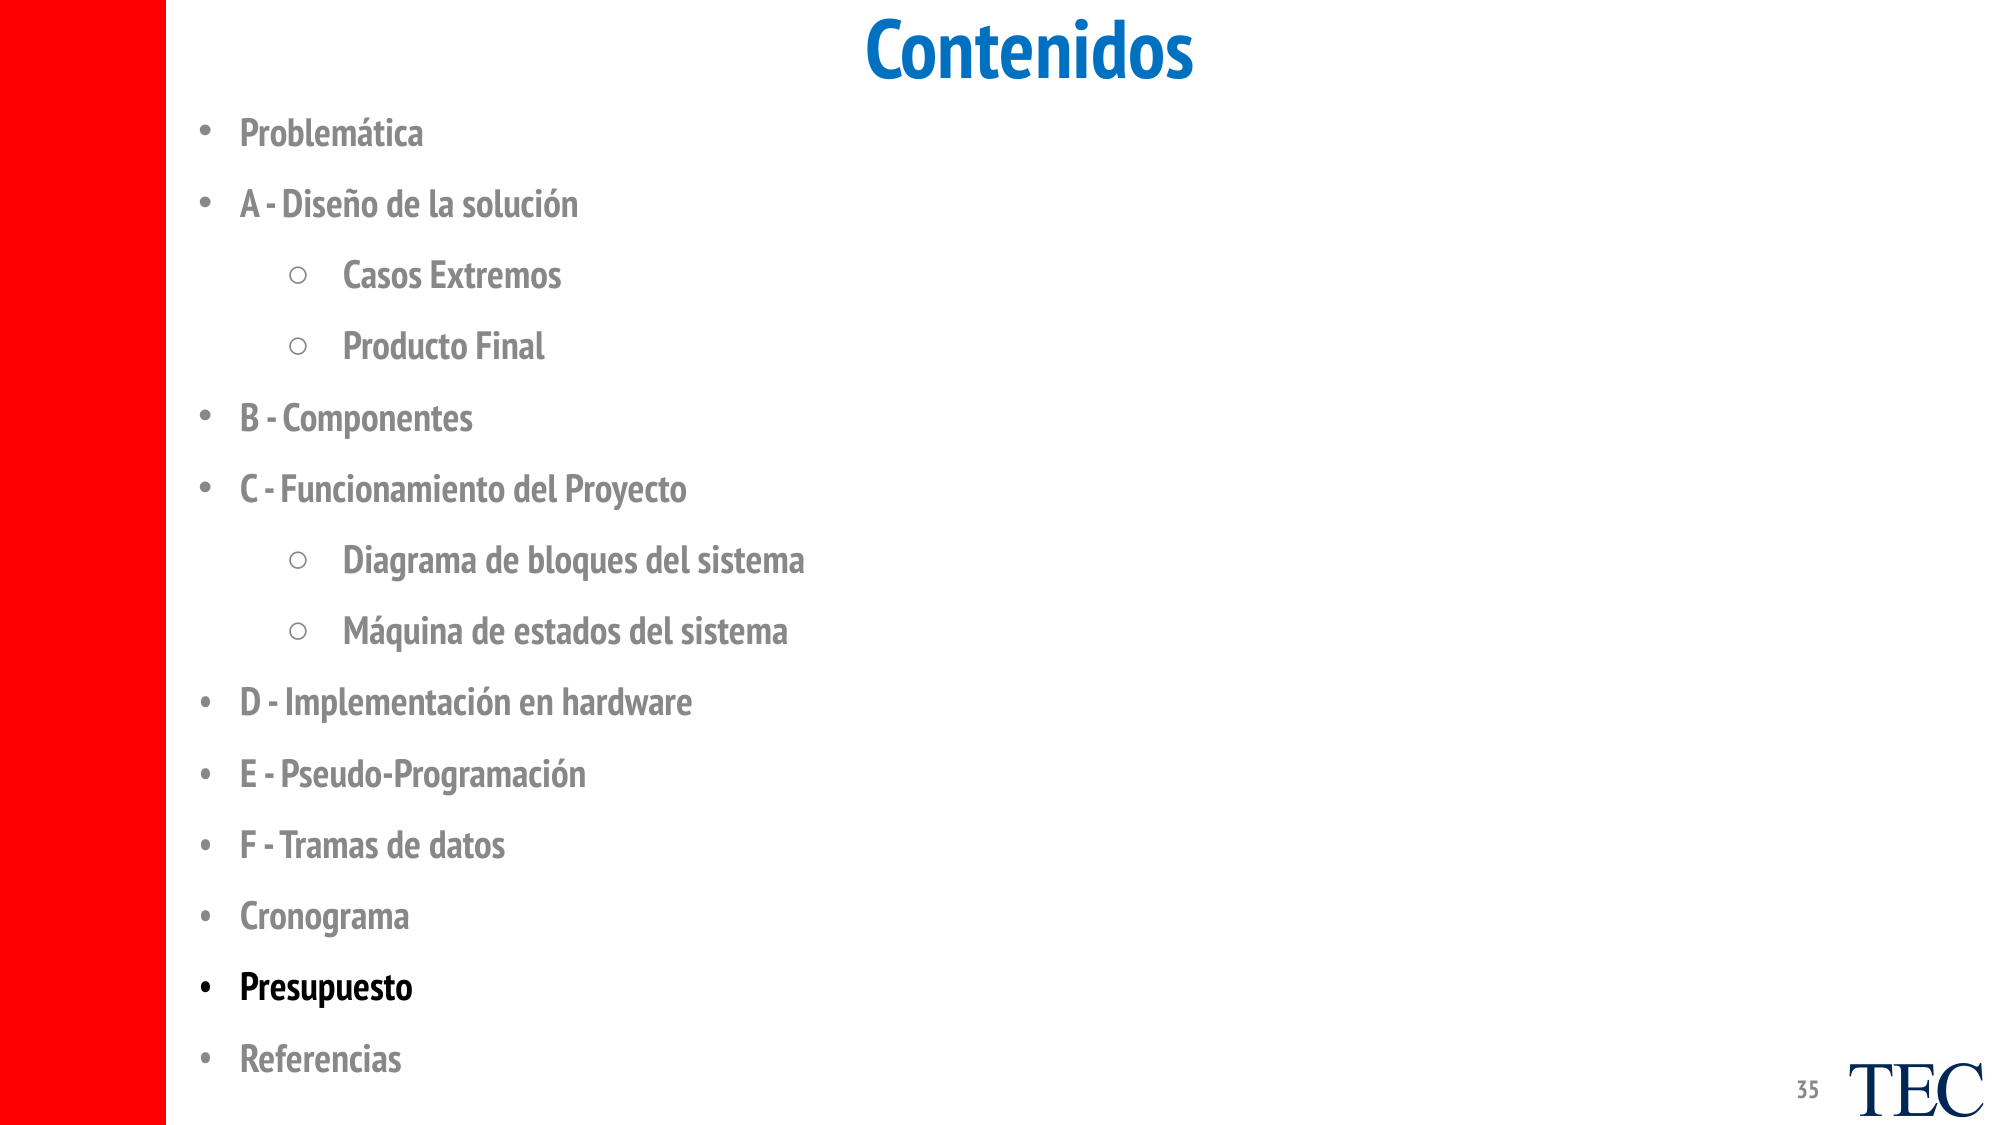

Contenidos
Problemática
A - Diseño de la solución
Casos Extremos
Producto Final
B - Componentes
C - Funcionamiento del Proyecto
Diagrama de bloques del sistema
Máquina de estados del sistema
D - Implementación en hardware
E - Pseudo-Programación
F - Tramas de datos
Cronograma
Presupuesto
Referencias

35